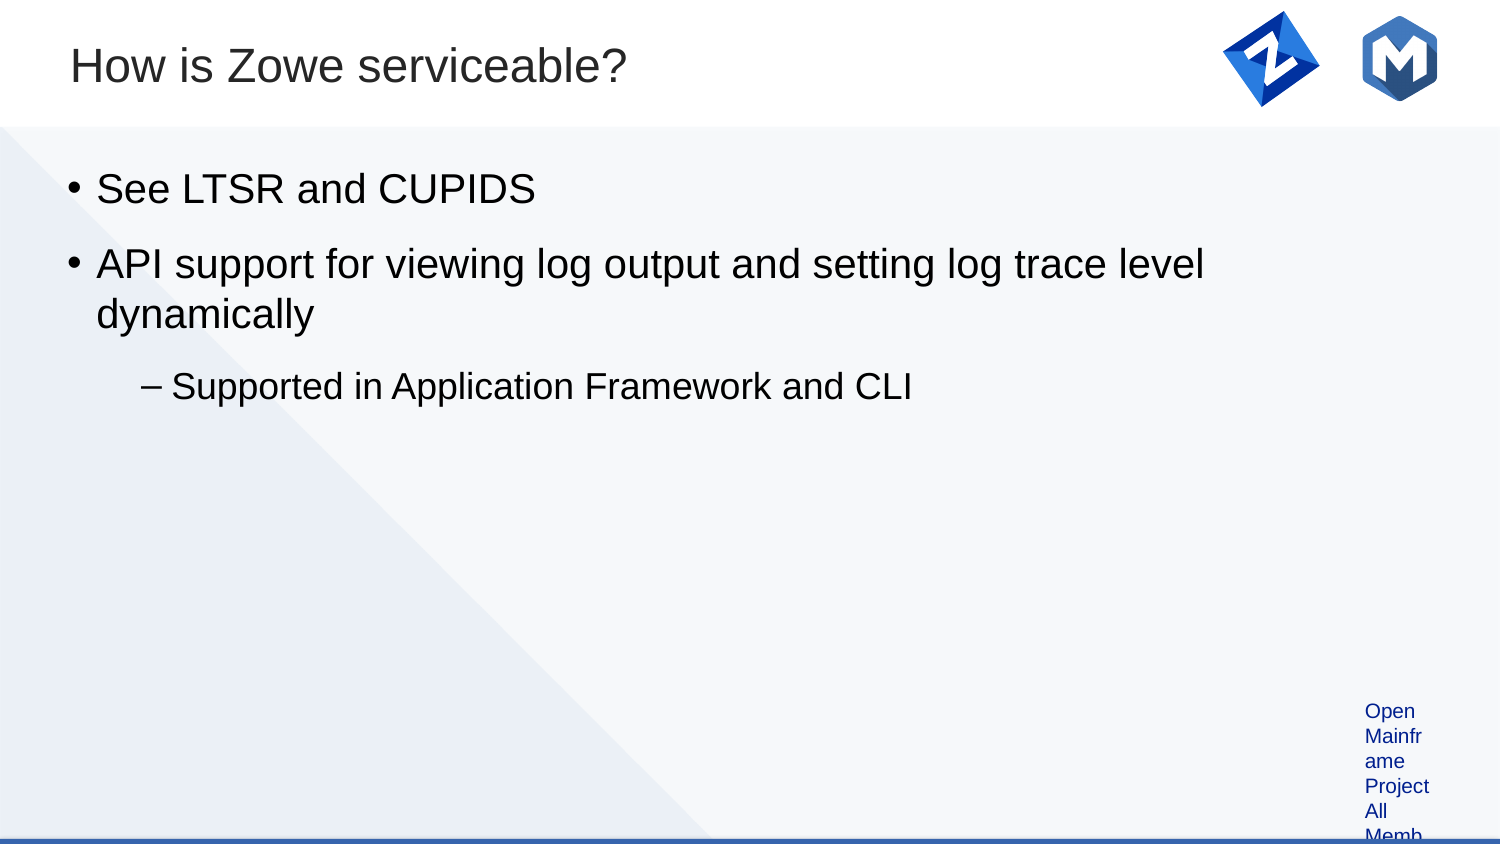

# How is Zowe serviceable?
See LTSR and CUPIDS
API support for viewing log output and setting log trace level dynamically
Supported in Application Framework and CLI

29